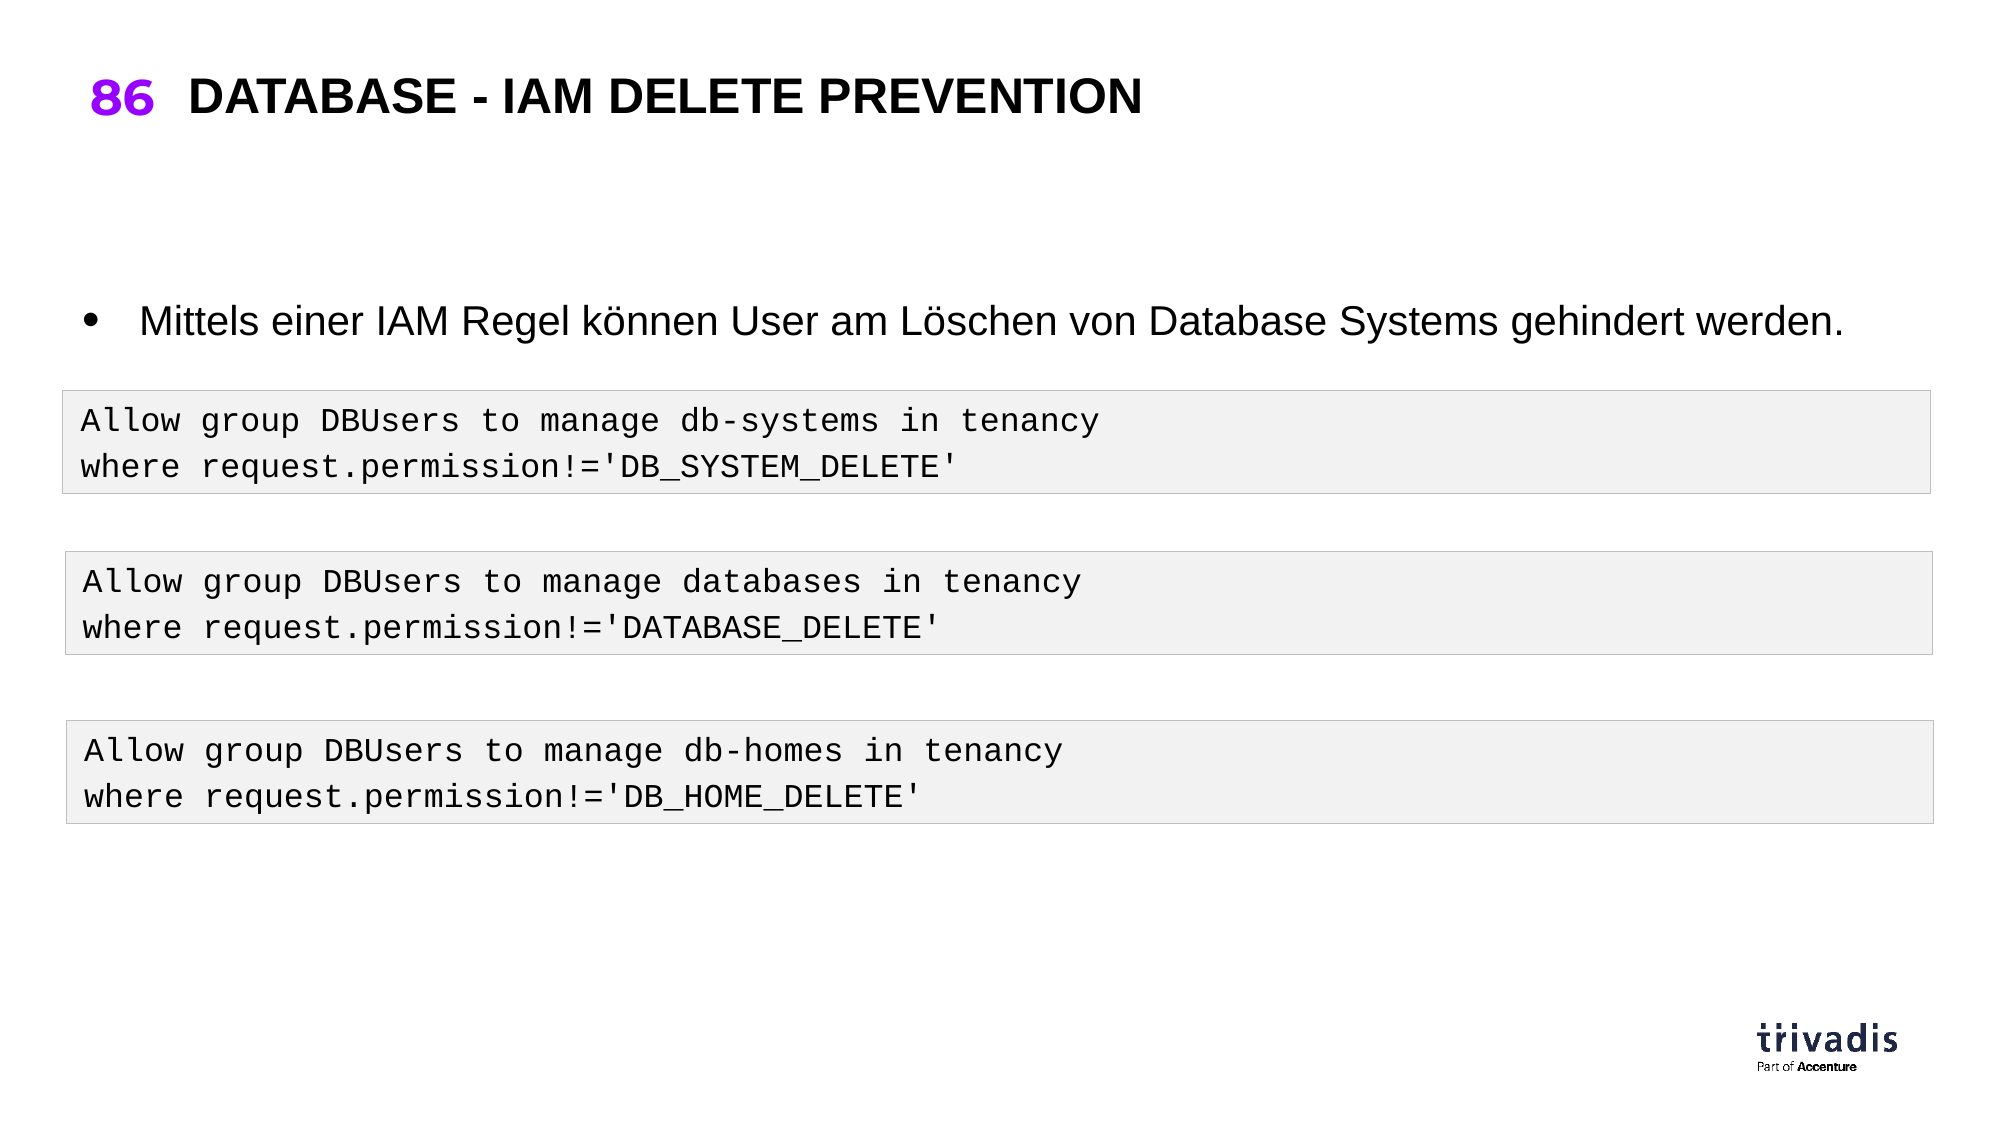

# Database - Iam delete prevention
Mittels einer IAM Regel können User am Löschen von Database Systems gehindert werden.
Allow group DBUsers to manage db-systems in tenancy​
where request.permission!='DB_SYSTEM_DELETE'​​
Allow group DBUsers to manage databases in tenancy​
where request.permission!='DATABASE_DELETE' ​

​

Allow group DBUsers to manage db-homes in tenancy​
where request.permission!='DB_HOME_DELETE'​